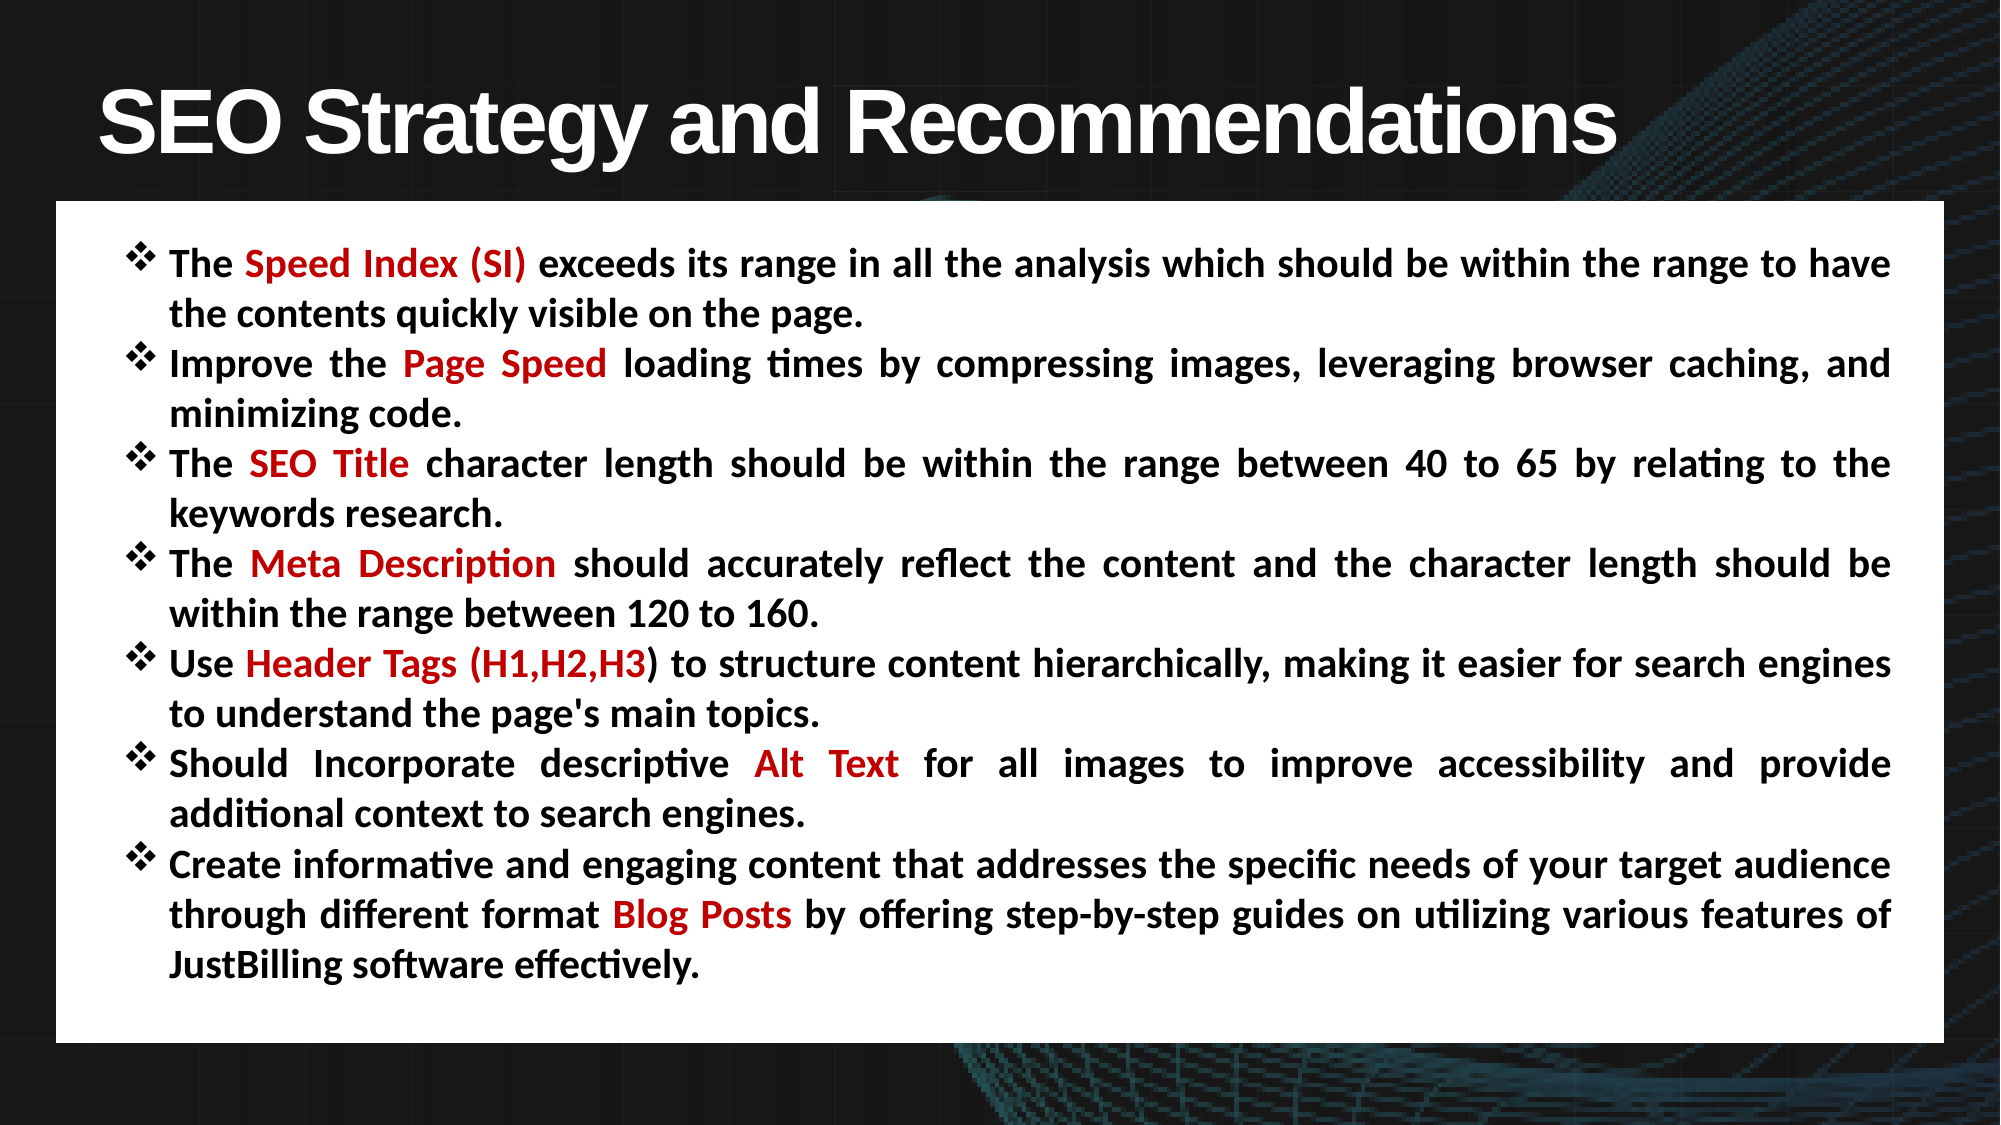

SEO Strategy and Recommendations

The Speed Index (SI) exceeds its range in all the analysis which should be within the range to have the contents quickly visible on the page.
Improve the Page Speed loading times by compressing images, leveraging browser caching, and minimizing code.
The SEO Title character length should be within the range between 40 to 65 by relating to the keywords research.
The Meta Description should accurately reflect the content and the character length should be within the range between 120 to 160.
Use Header Tags (H1,H2,H3) to structure content hierarchically, making it easier for search engines to understand the page's main topics.
Should Incorporate descriptive Alt Text for all images to improve accessibility and provide additional context to search engines.
Create informative and engaging content that addresses the specific needs of your target audience through different format Blog Posts by offering step-by-step guides on utilizing various features of JustBilling software effectively.